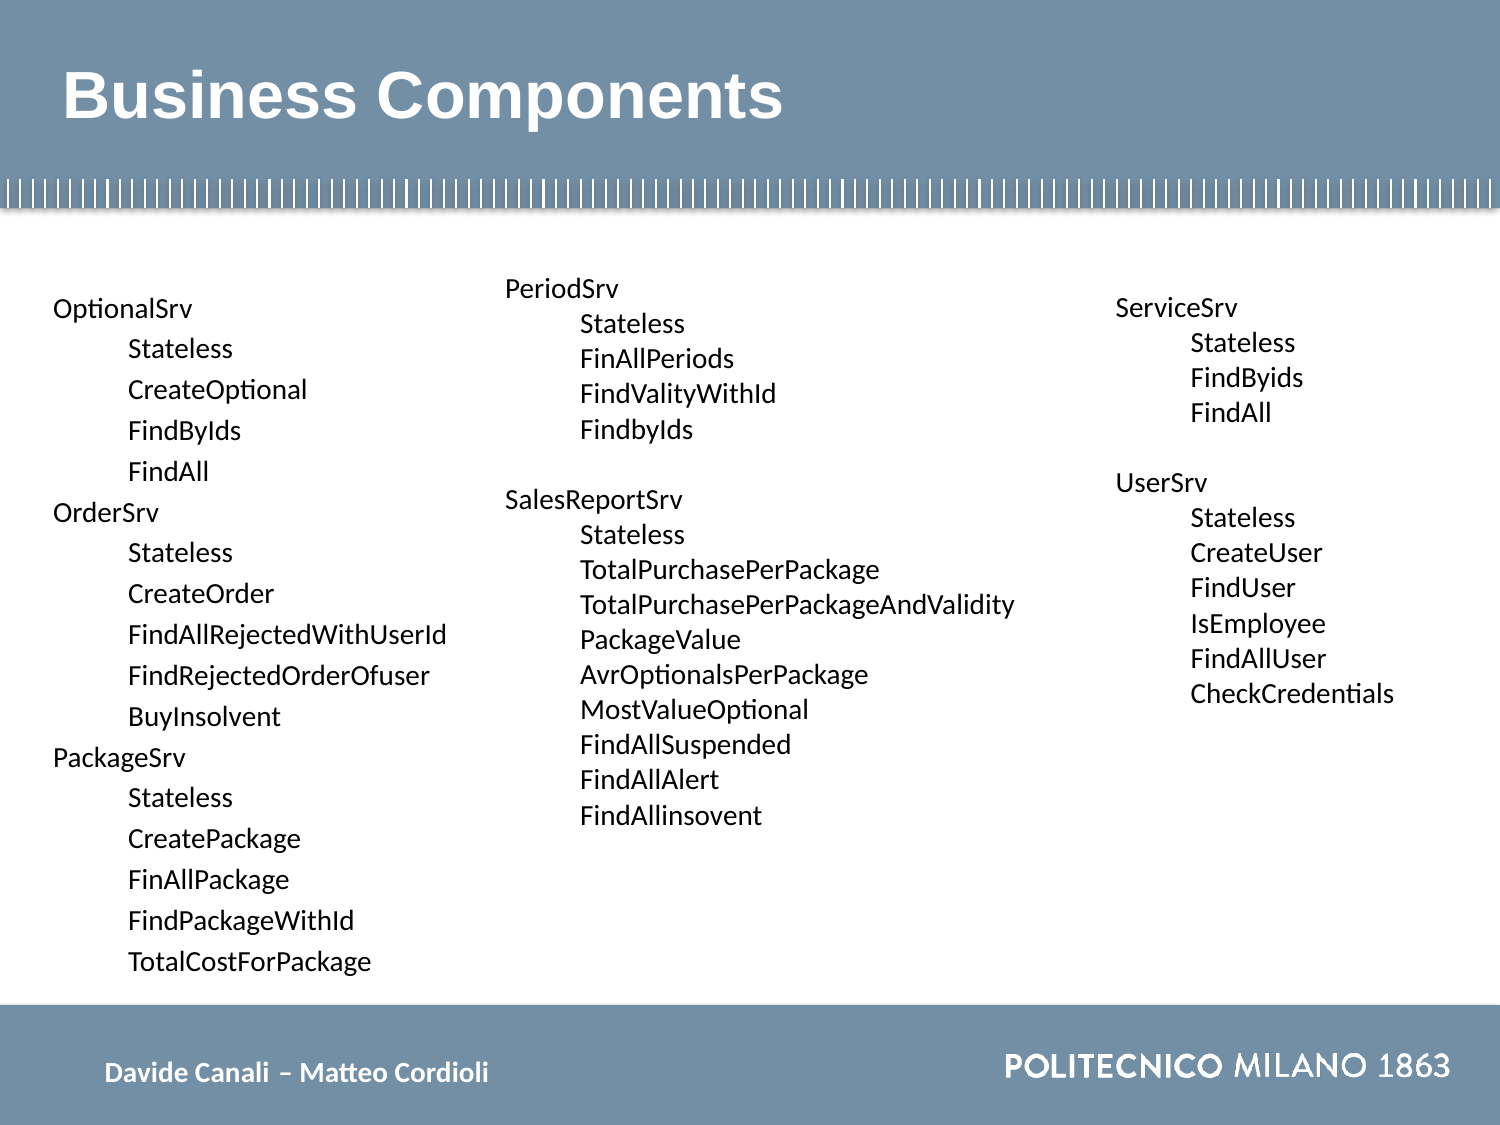

Business Components
PeriodSrv
Stateless
FinAllPeriods
FindValityWithId
FindbyIds

SalesReportSrv
Stateless
TotalPurchasePerPackage
TotalPurchasePerPackageAndValidity
PackageValue
AvrOptionalsPerPackage
MostValueOptional
FindAllSuspended
FindAllAlert
FindAllinsovent

ServiceSrv
Stateless
FindByids
FindAll

UserSrv
Stateless
CreateUser
FindUser
IsEmployee
FindAllUser
CheckCredentials

OptionalSrv
Stateless
CreateOptional
FindByIds
FindAll
OrderSrv
Stateless
CreateOrder
FindAllRejectedWithUserId
FindRejectedOrderOfuser
BuyInsolvent
PackageSrv
Stateless
CreatePackage
FinAllPackage
FindPackageWithId
TotalCostForPackage

Davide Canali – Matteo Cordioli